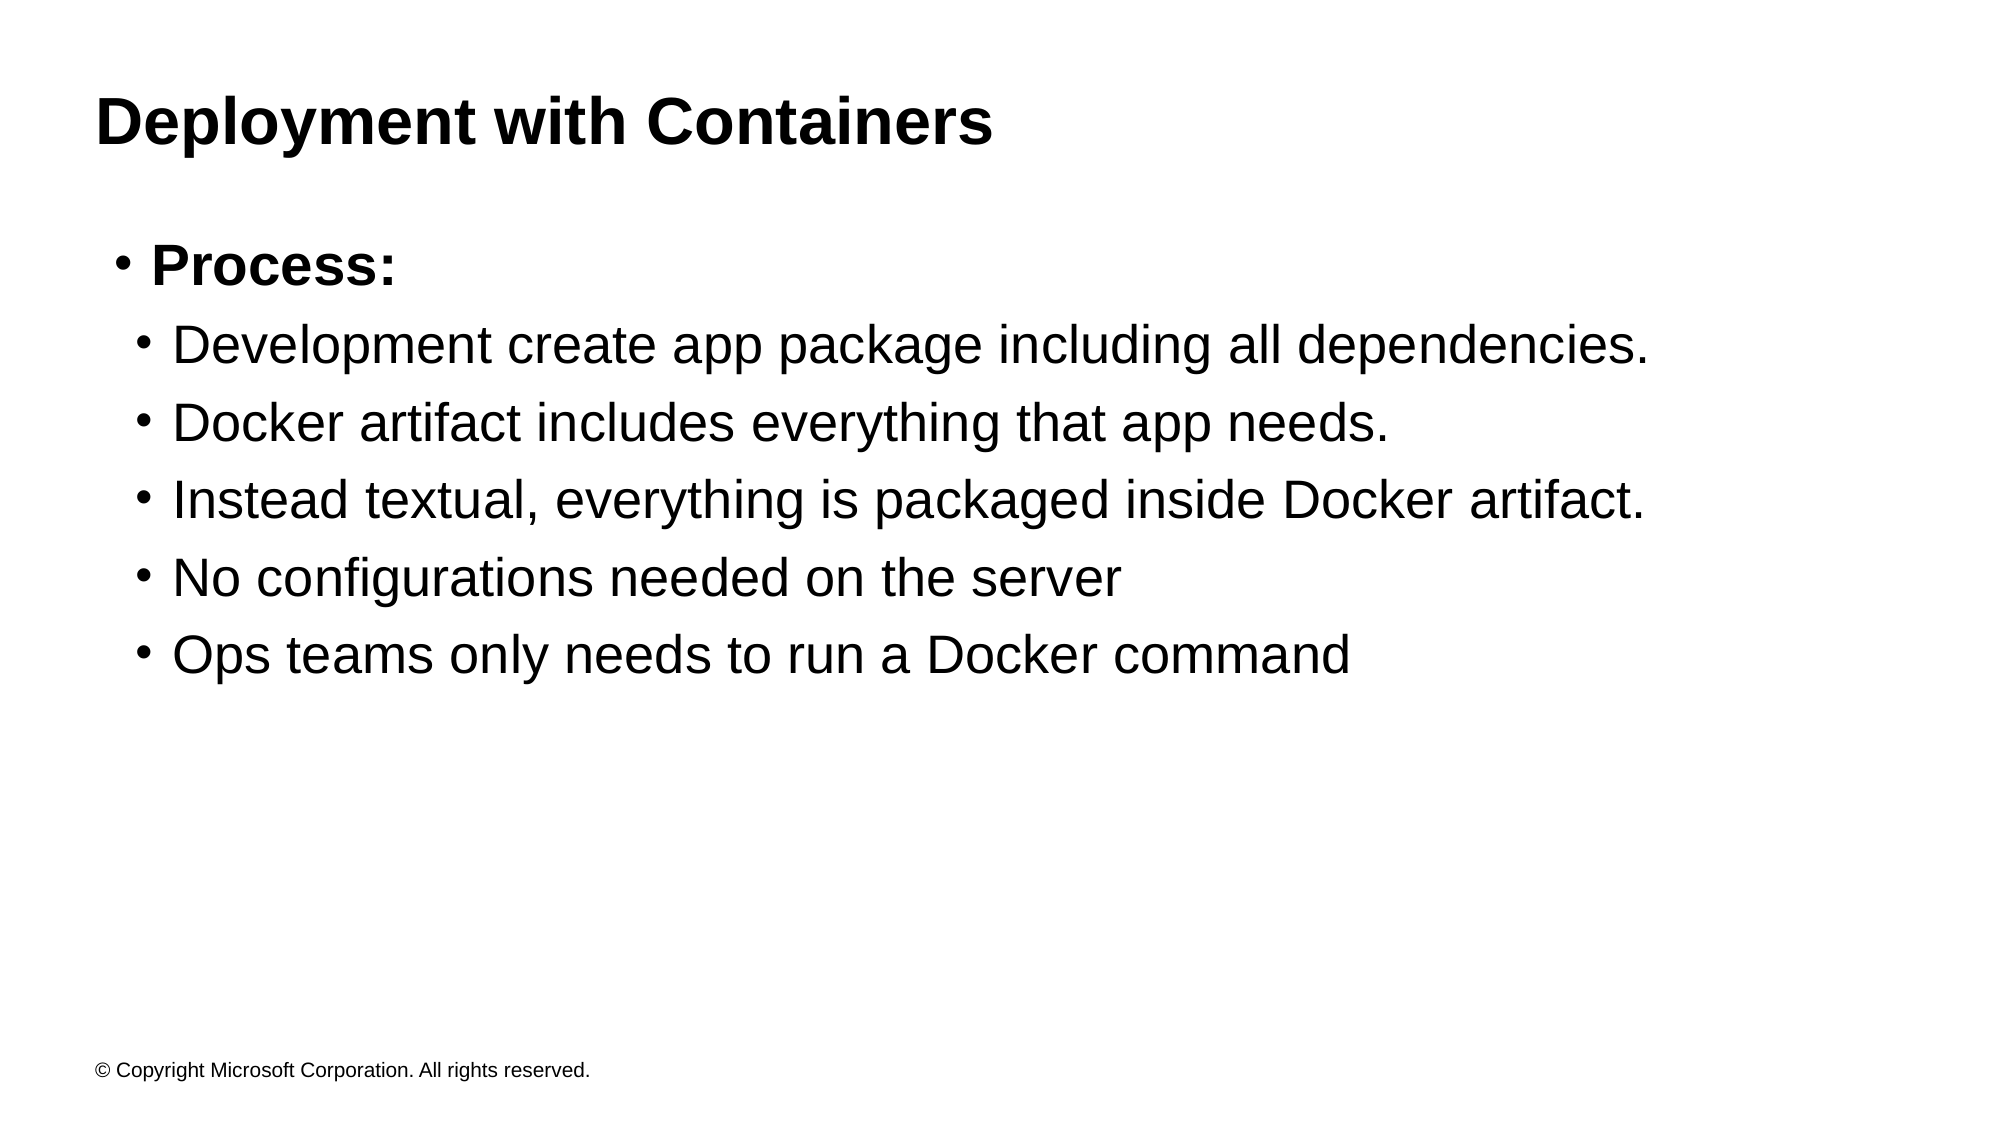

# Deployment with Containers
Process:
Development create app package including all dependencies.
Docker artifact includes everything that app needs.
Instead textual, everything is packaged inside Docker artifact.
No configurations needed on the server
Ops teams only needs to run a Docker command
© Copyright Microsoft Corporation. All rights reserved.